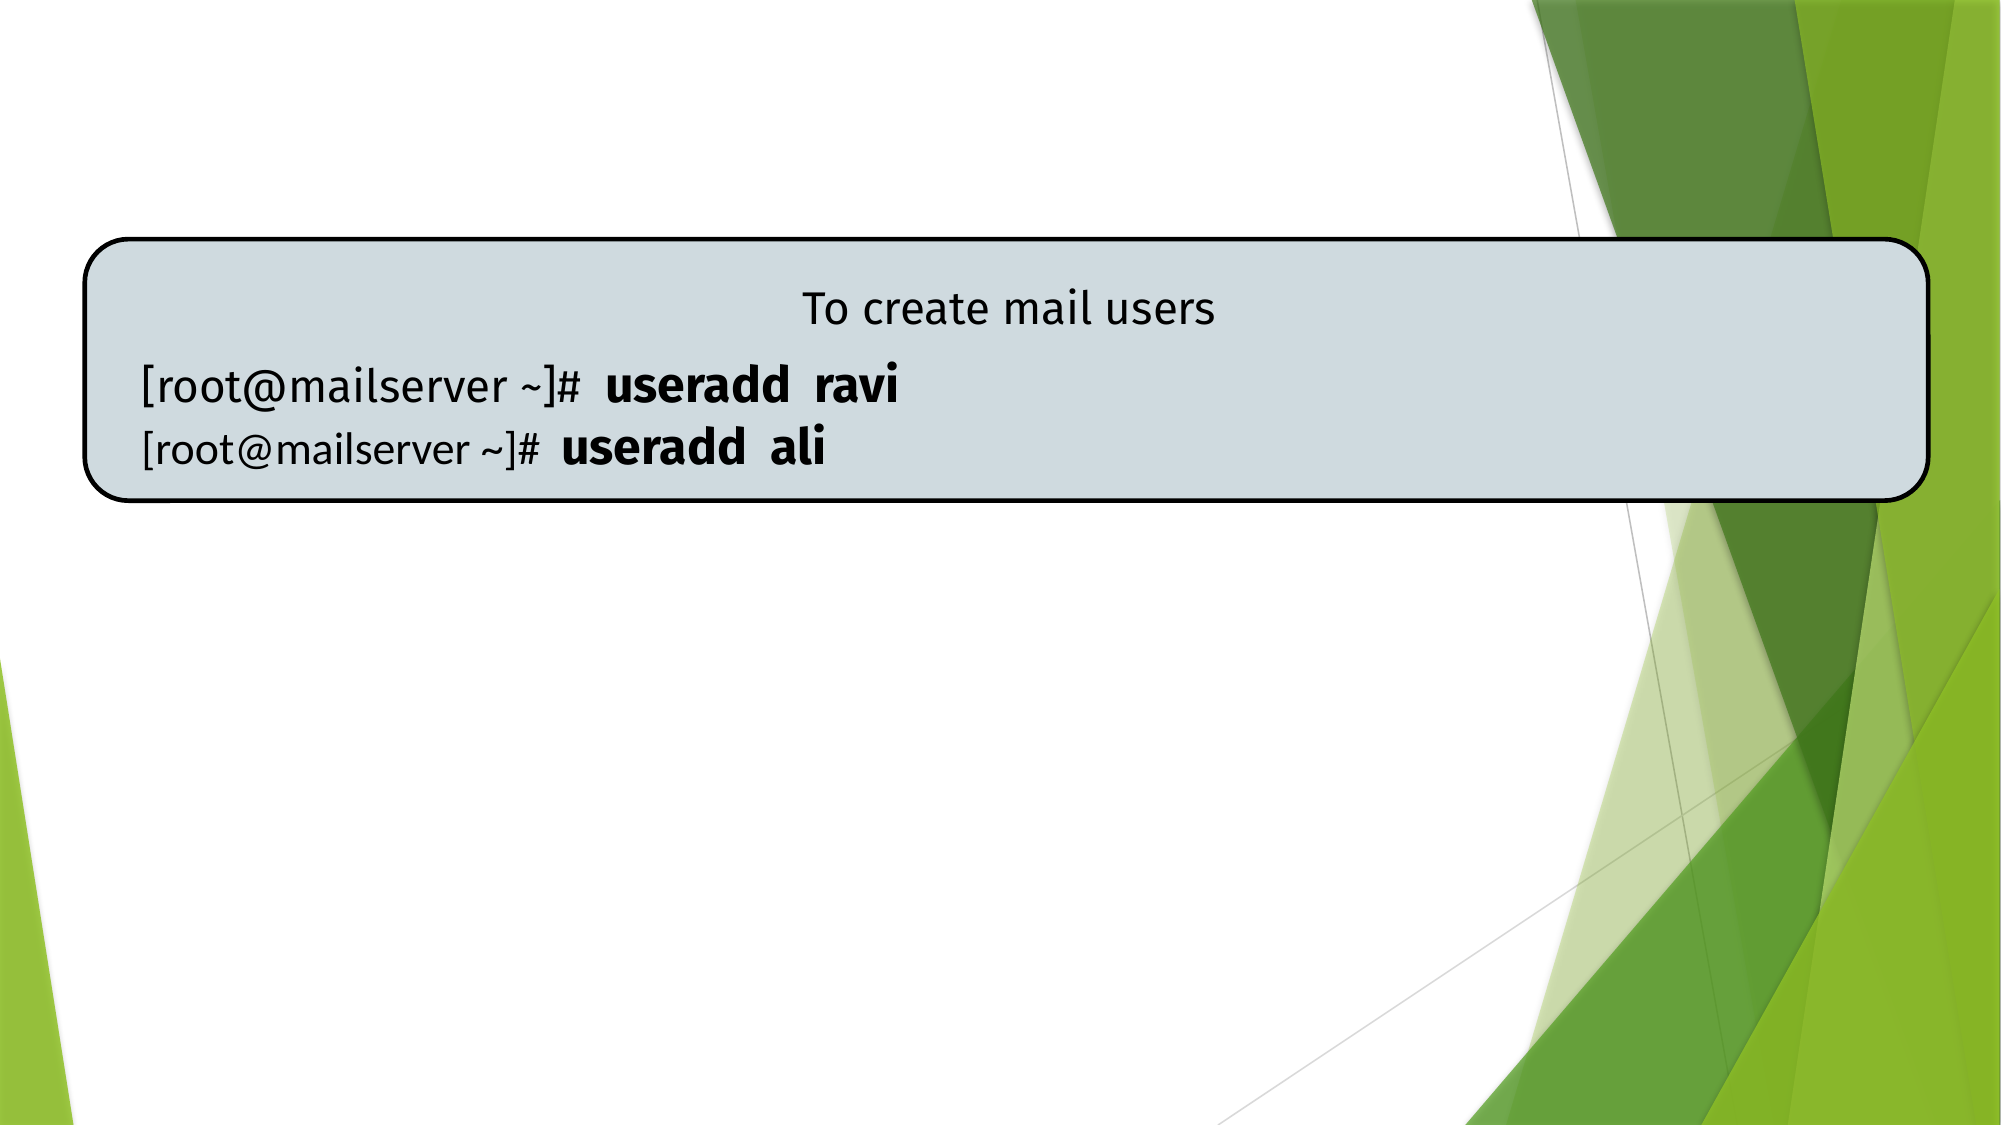

# Creating Users

To create mail users
[root@mailserver ~]#  useradd  ravi
[root@mailserver ~]#  useradd  ali